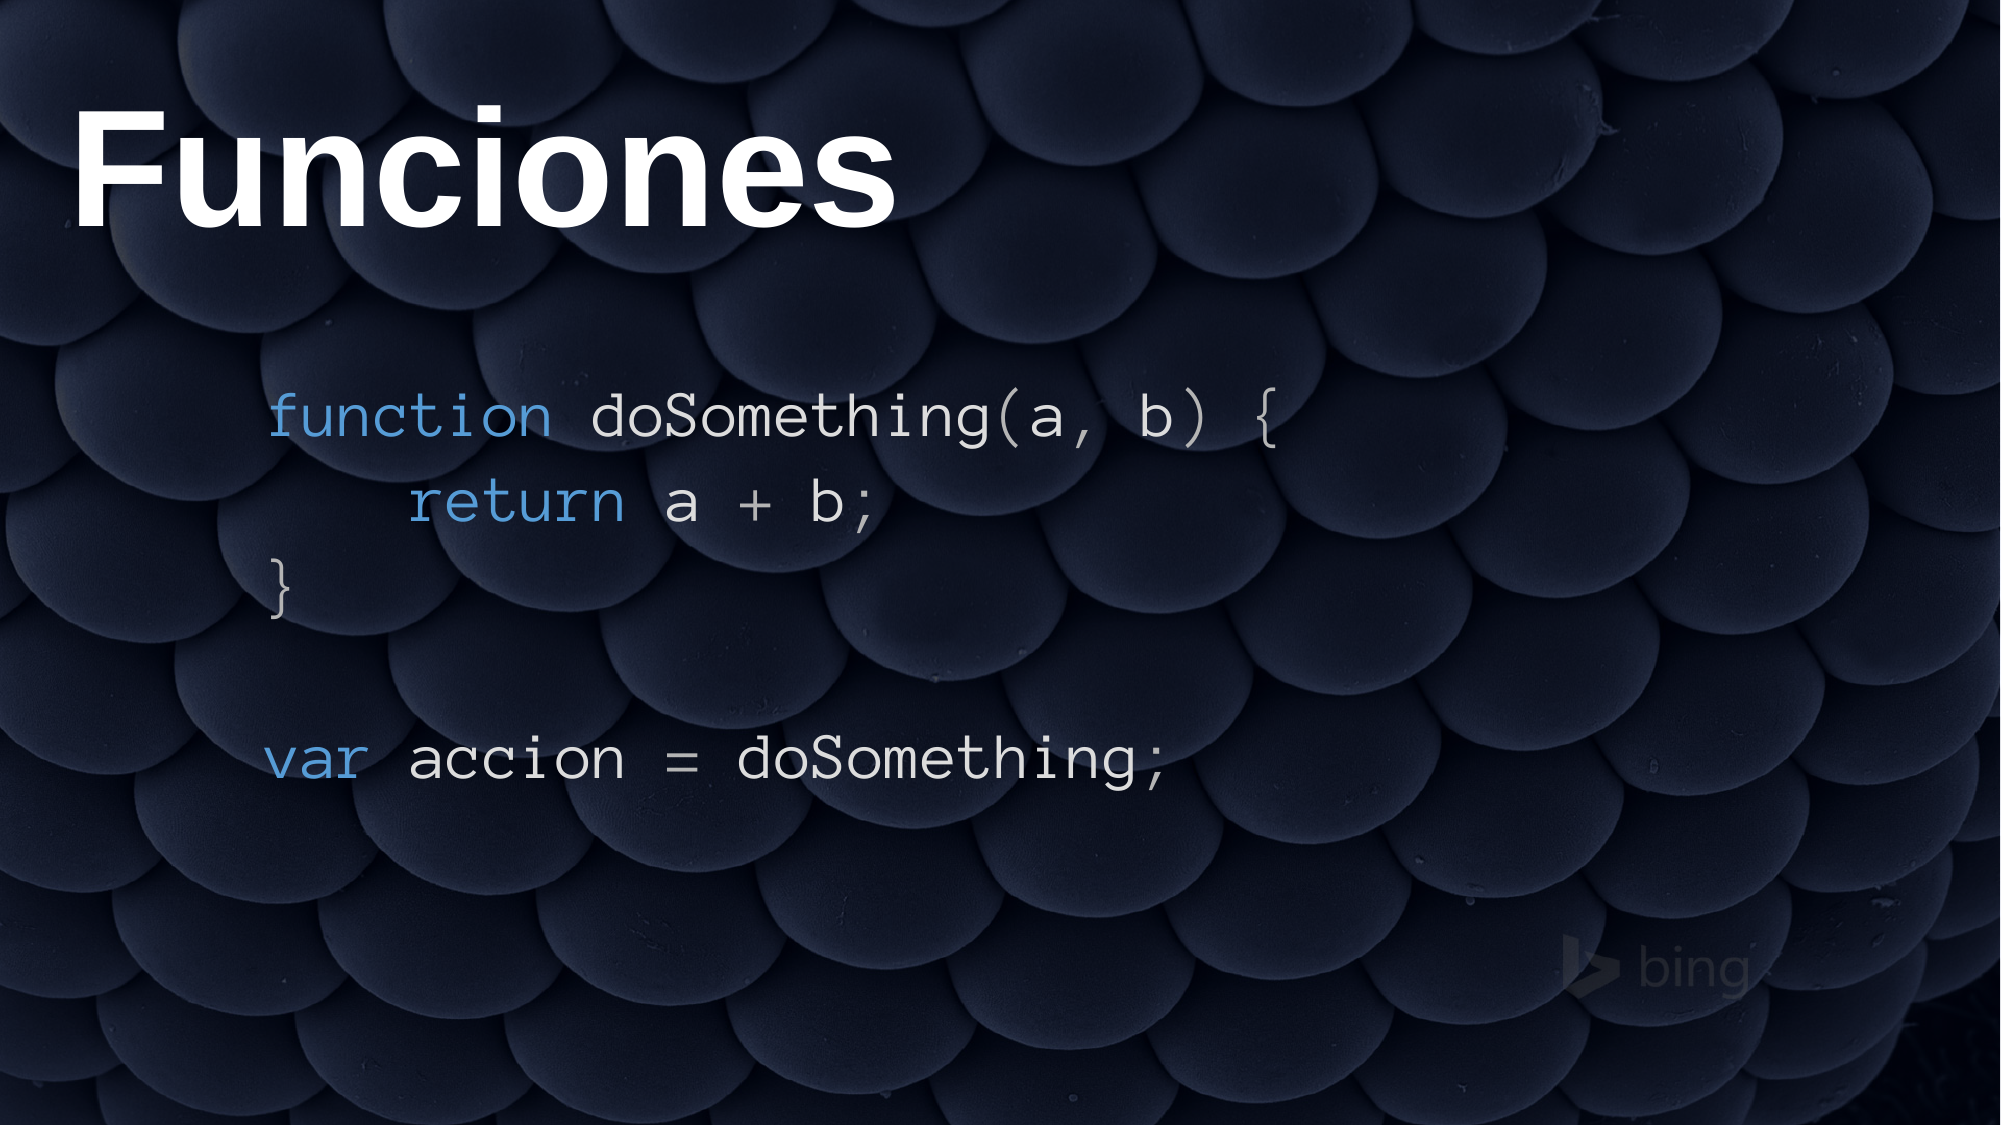

Funciones
function doSomething(a, b) {
    return a + b;
}

var accion = doSomething;